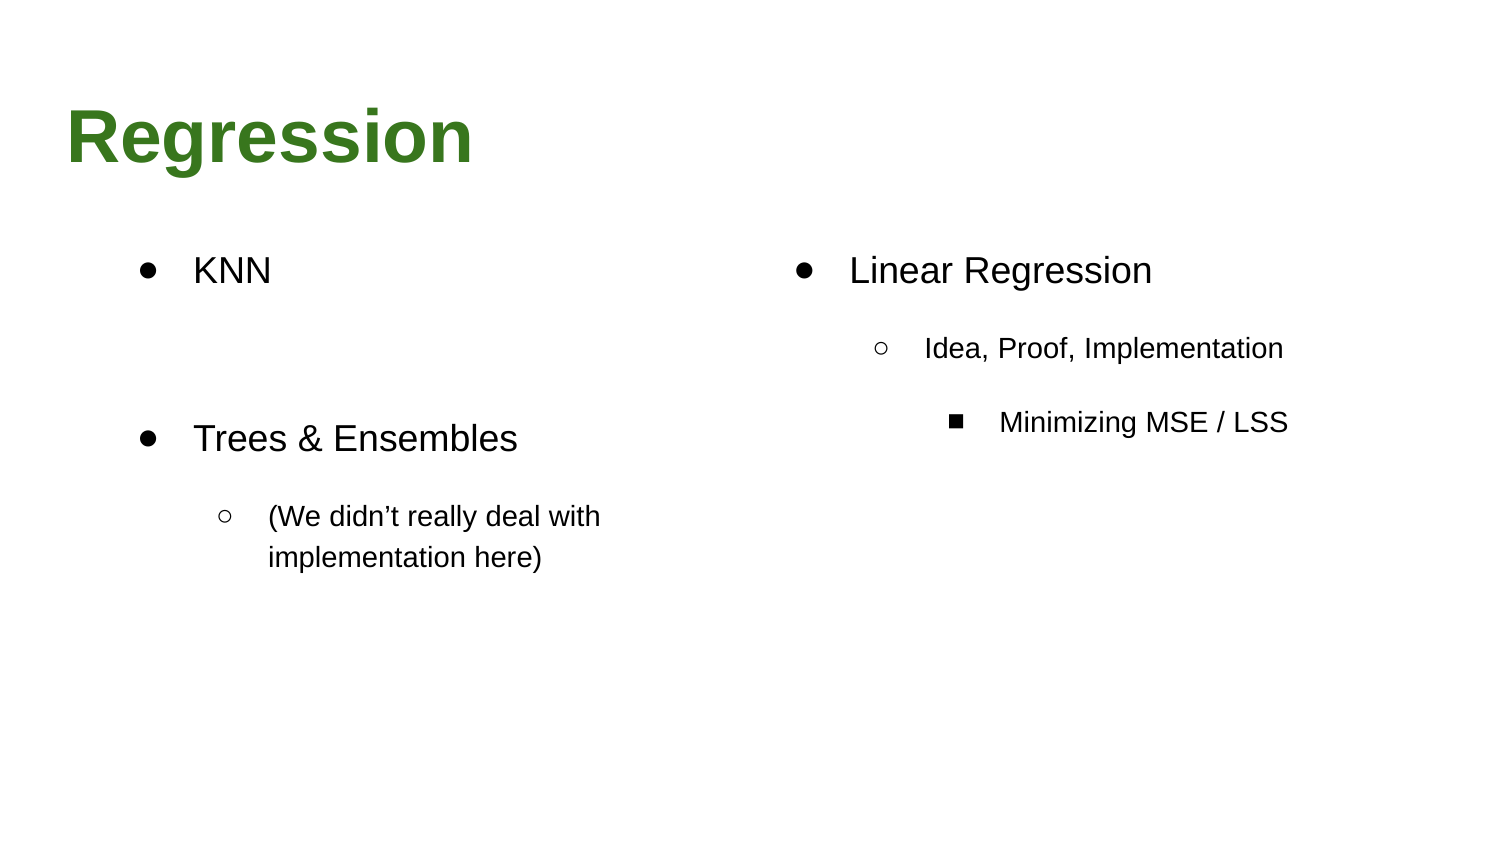

# Regression
KNN

Trees & Ensembles
(We didn’t really deal with implementation here)
Linear Regression
Idea, Proof, Implementation
Minimizing MSE / LSS